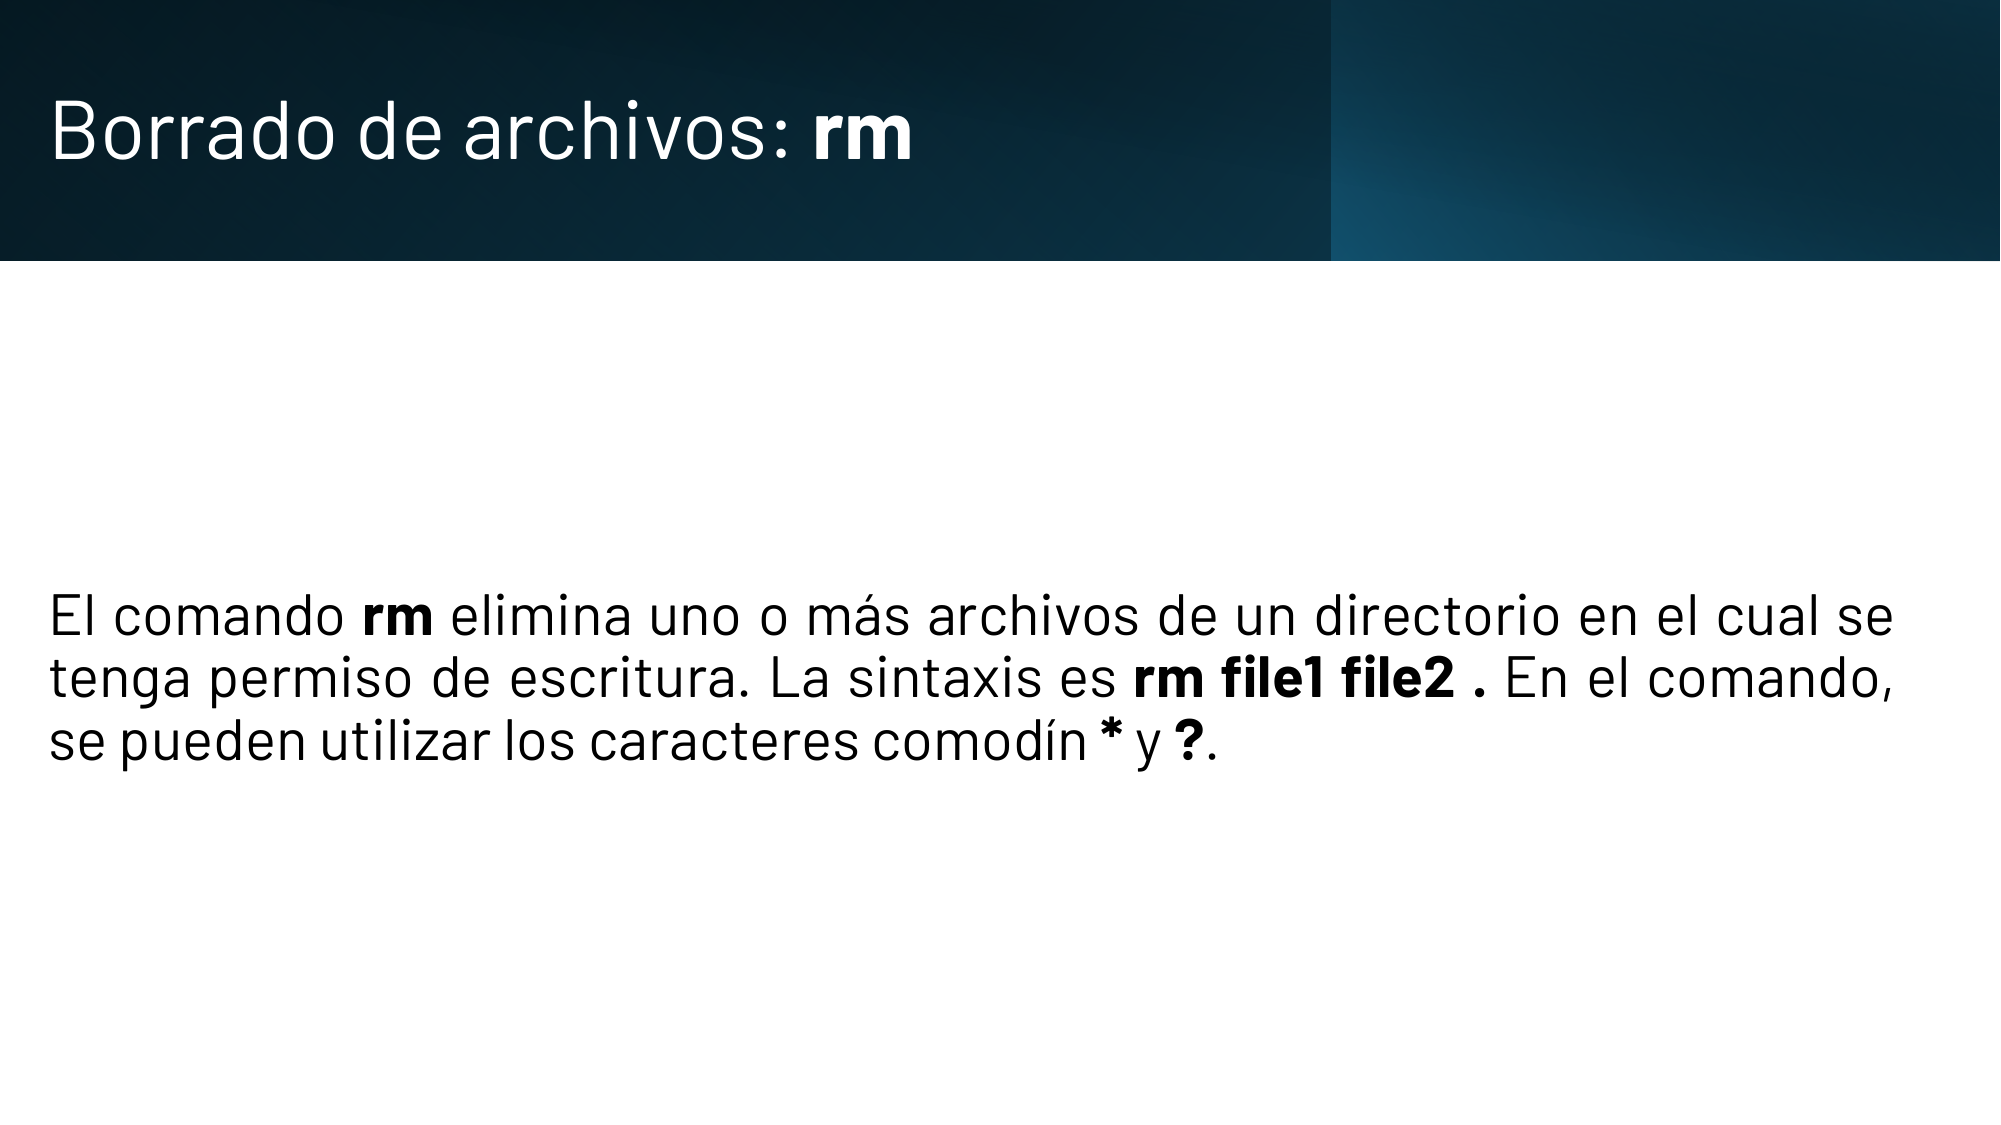

# Borrado de archivos: rm
El comando rm elimina uno o más archivos de un directorio en el cual se tenga permiso de escritura. La sintaxis es rm ﬁle1 ﬁle2 . En el comando, se pueden utilizar los caracteres comodín * y ?.